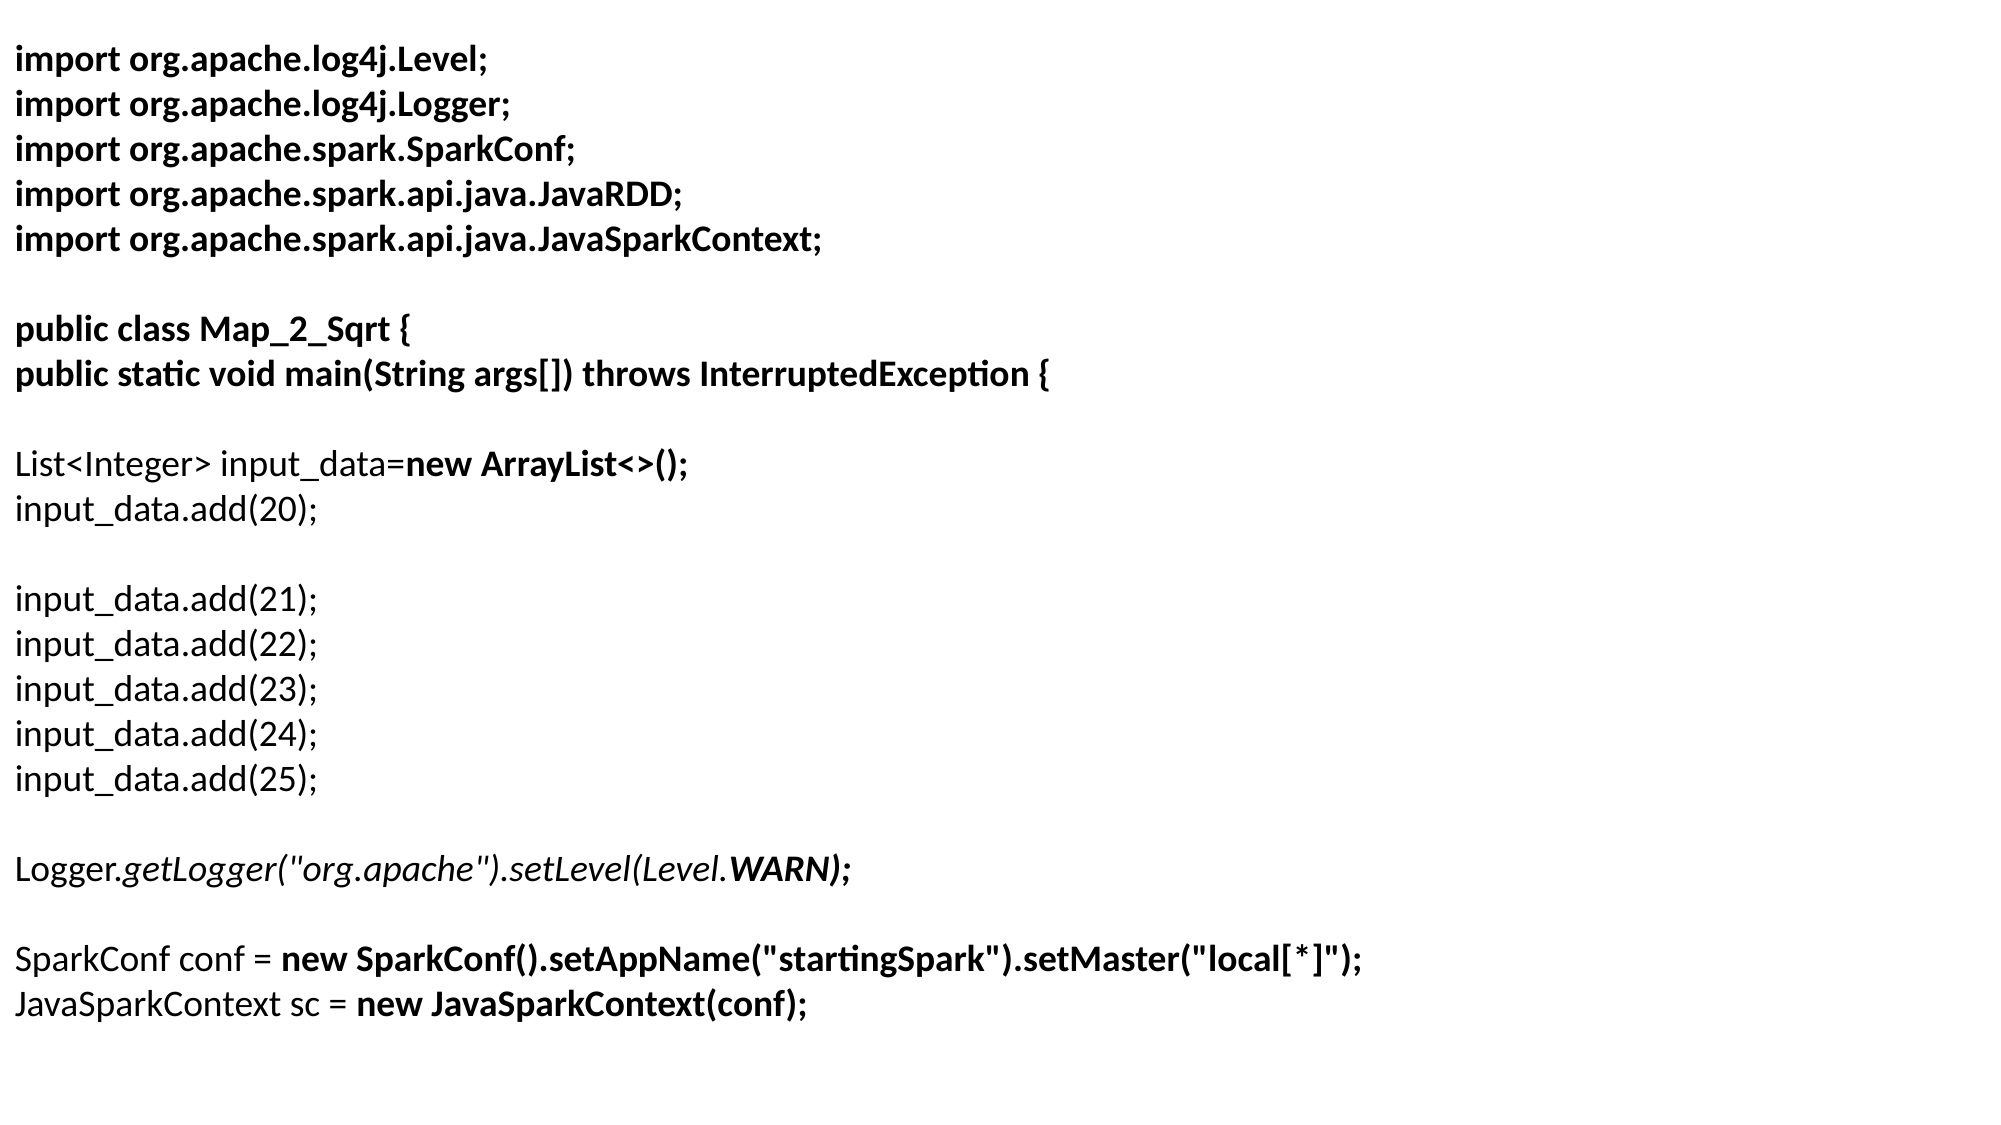

package com.manishSparkJavaspark;

import java.util.ArrayList;
import java.util.List;

import org.apache.log4j.Level;
import org.apache.log4j.Logger;
import org.apache.spark.SparkConf;
import org.apache.spark.api.java.JavaRDD;
import org.apache.spark.api.java.JavaSparkContext;

public class Map_2_Sqrt {
public static void main(String args[]) throws InterruptedException {

List<Integer> input_data=new ArrayList<>();
input_data.add(20);

input_data.add(21);
input_data.add(22);
input_data.add(23);
input_data.add(24);
input_data.add(25);

Logger.getLogger("org.apache").setLevel(Level.WARN);

SparkConf conf = new SparkConf().setAppName("startingSpark").setMaster("local[*]");
JavaSparkContext sc = new JavaSparkContext(conf);

JavaRDD<Integer> myRdd = sc.parallelize(input_data);
Integer result=myRdd.reduce((value1,value2)-> value1 +value2);

JavaRDD<Double> SqrtRdd = myRdd.map((value)->Math.sqrt(value));
SqrtRdd.foreach(value->System.out.println(value));
//New Way of Foreach in Java 1.8 is
//SqrtRdd.foreach(System.out::println);
System.out.print(result);
sc.close();

}

}